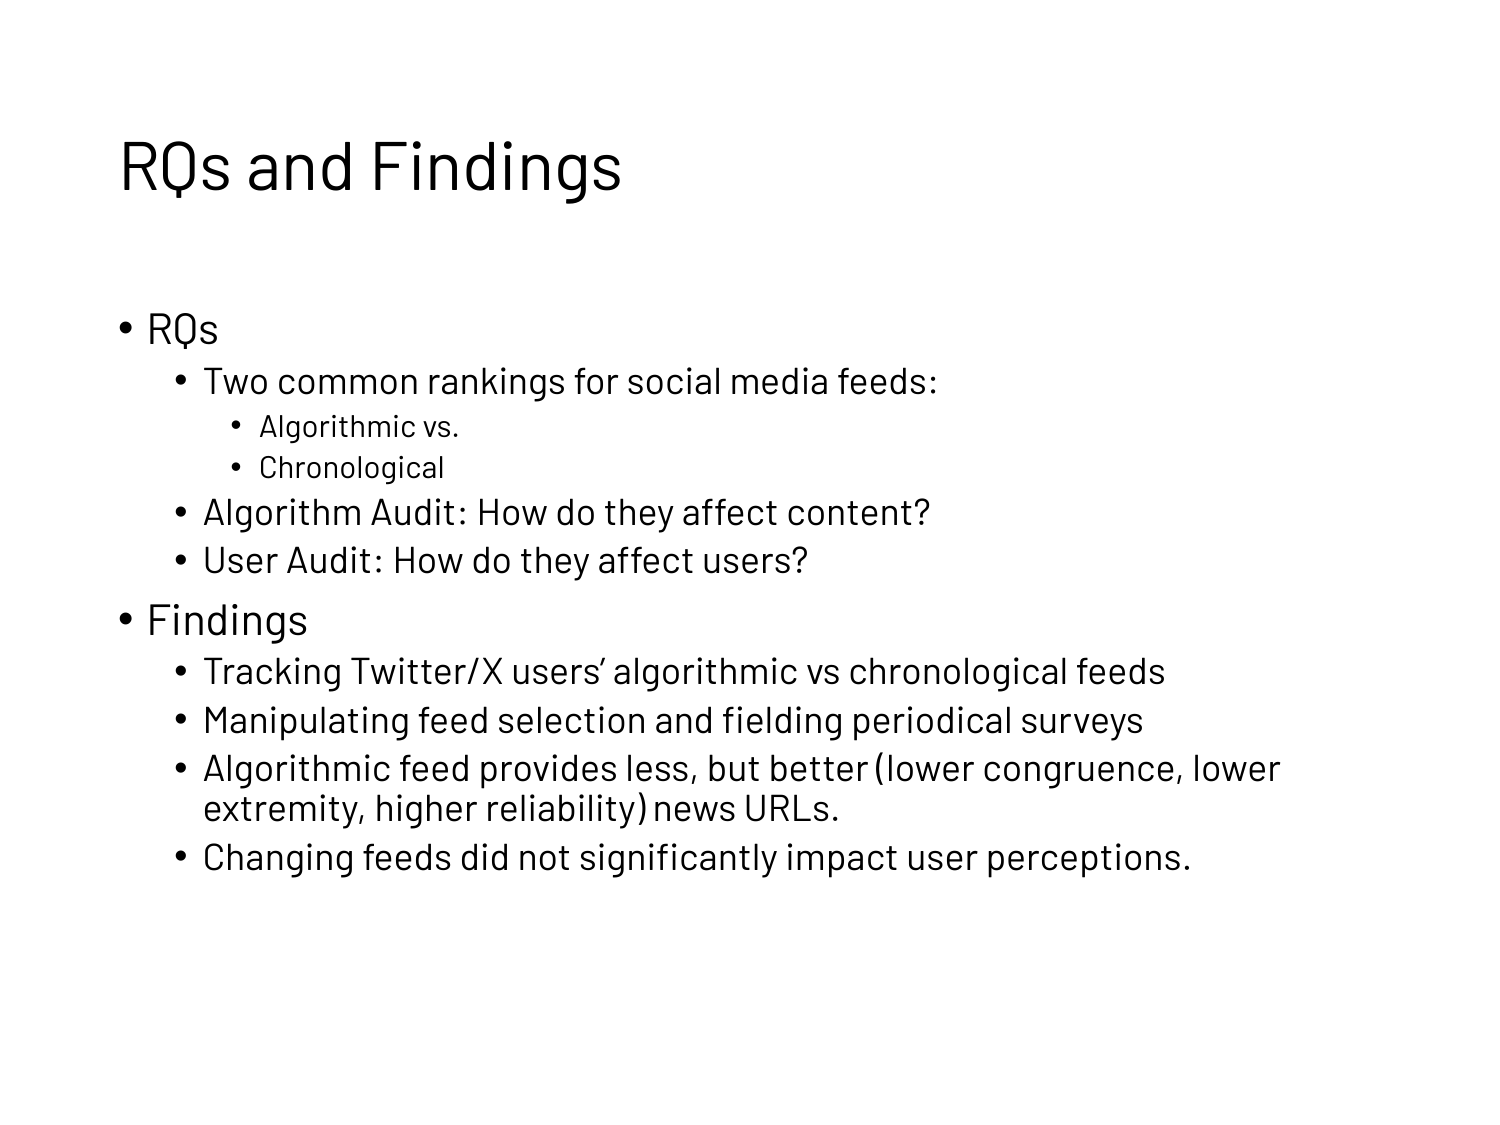

# RQs and Findings
RQs
Two common rankings for social media feeds:
Algorithmic vs.
Chronological
Algorithm Audit: How do they affect content?
User Audit: How do they affect users?
Findings
Tracking Twitter/X users’ algorithmic vs chronological feeds
Manipulating feed selection and fielding periodical surveys
Algorithmic feed provides less, but better (lower congruence, lower extremity, higher reliability) news URLs.
Changing feeds did not significantly impact user perceptions.